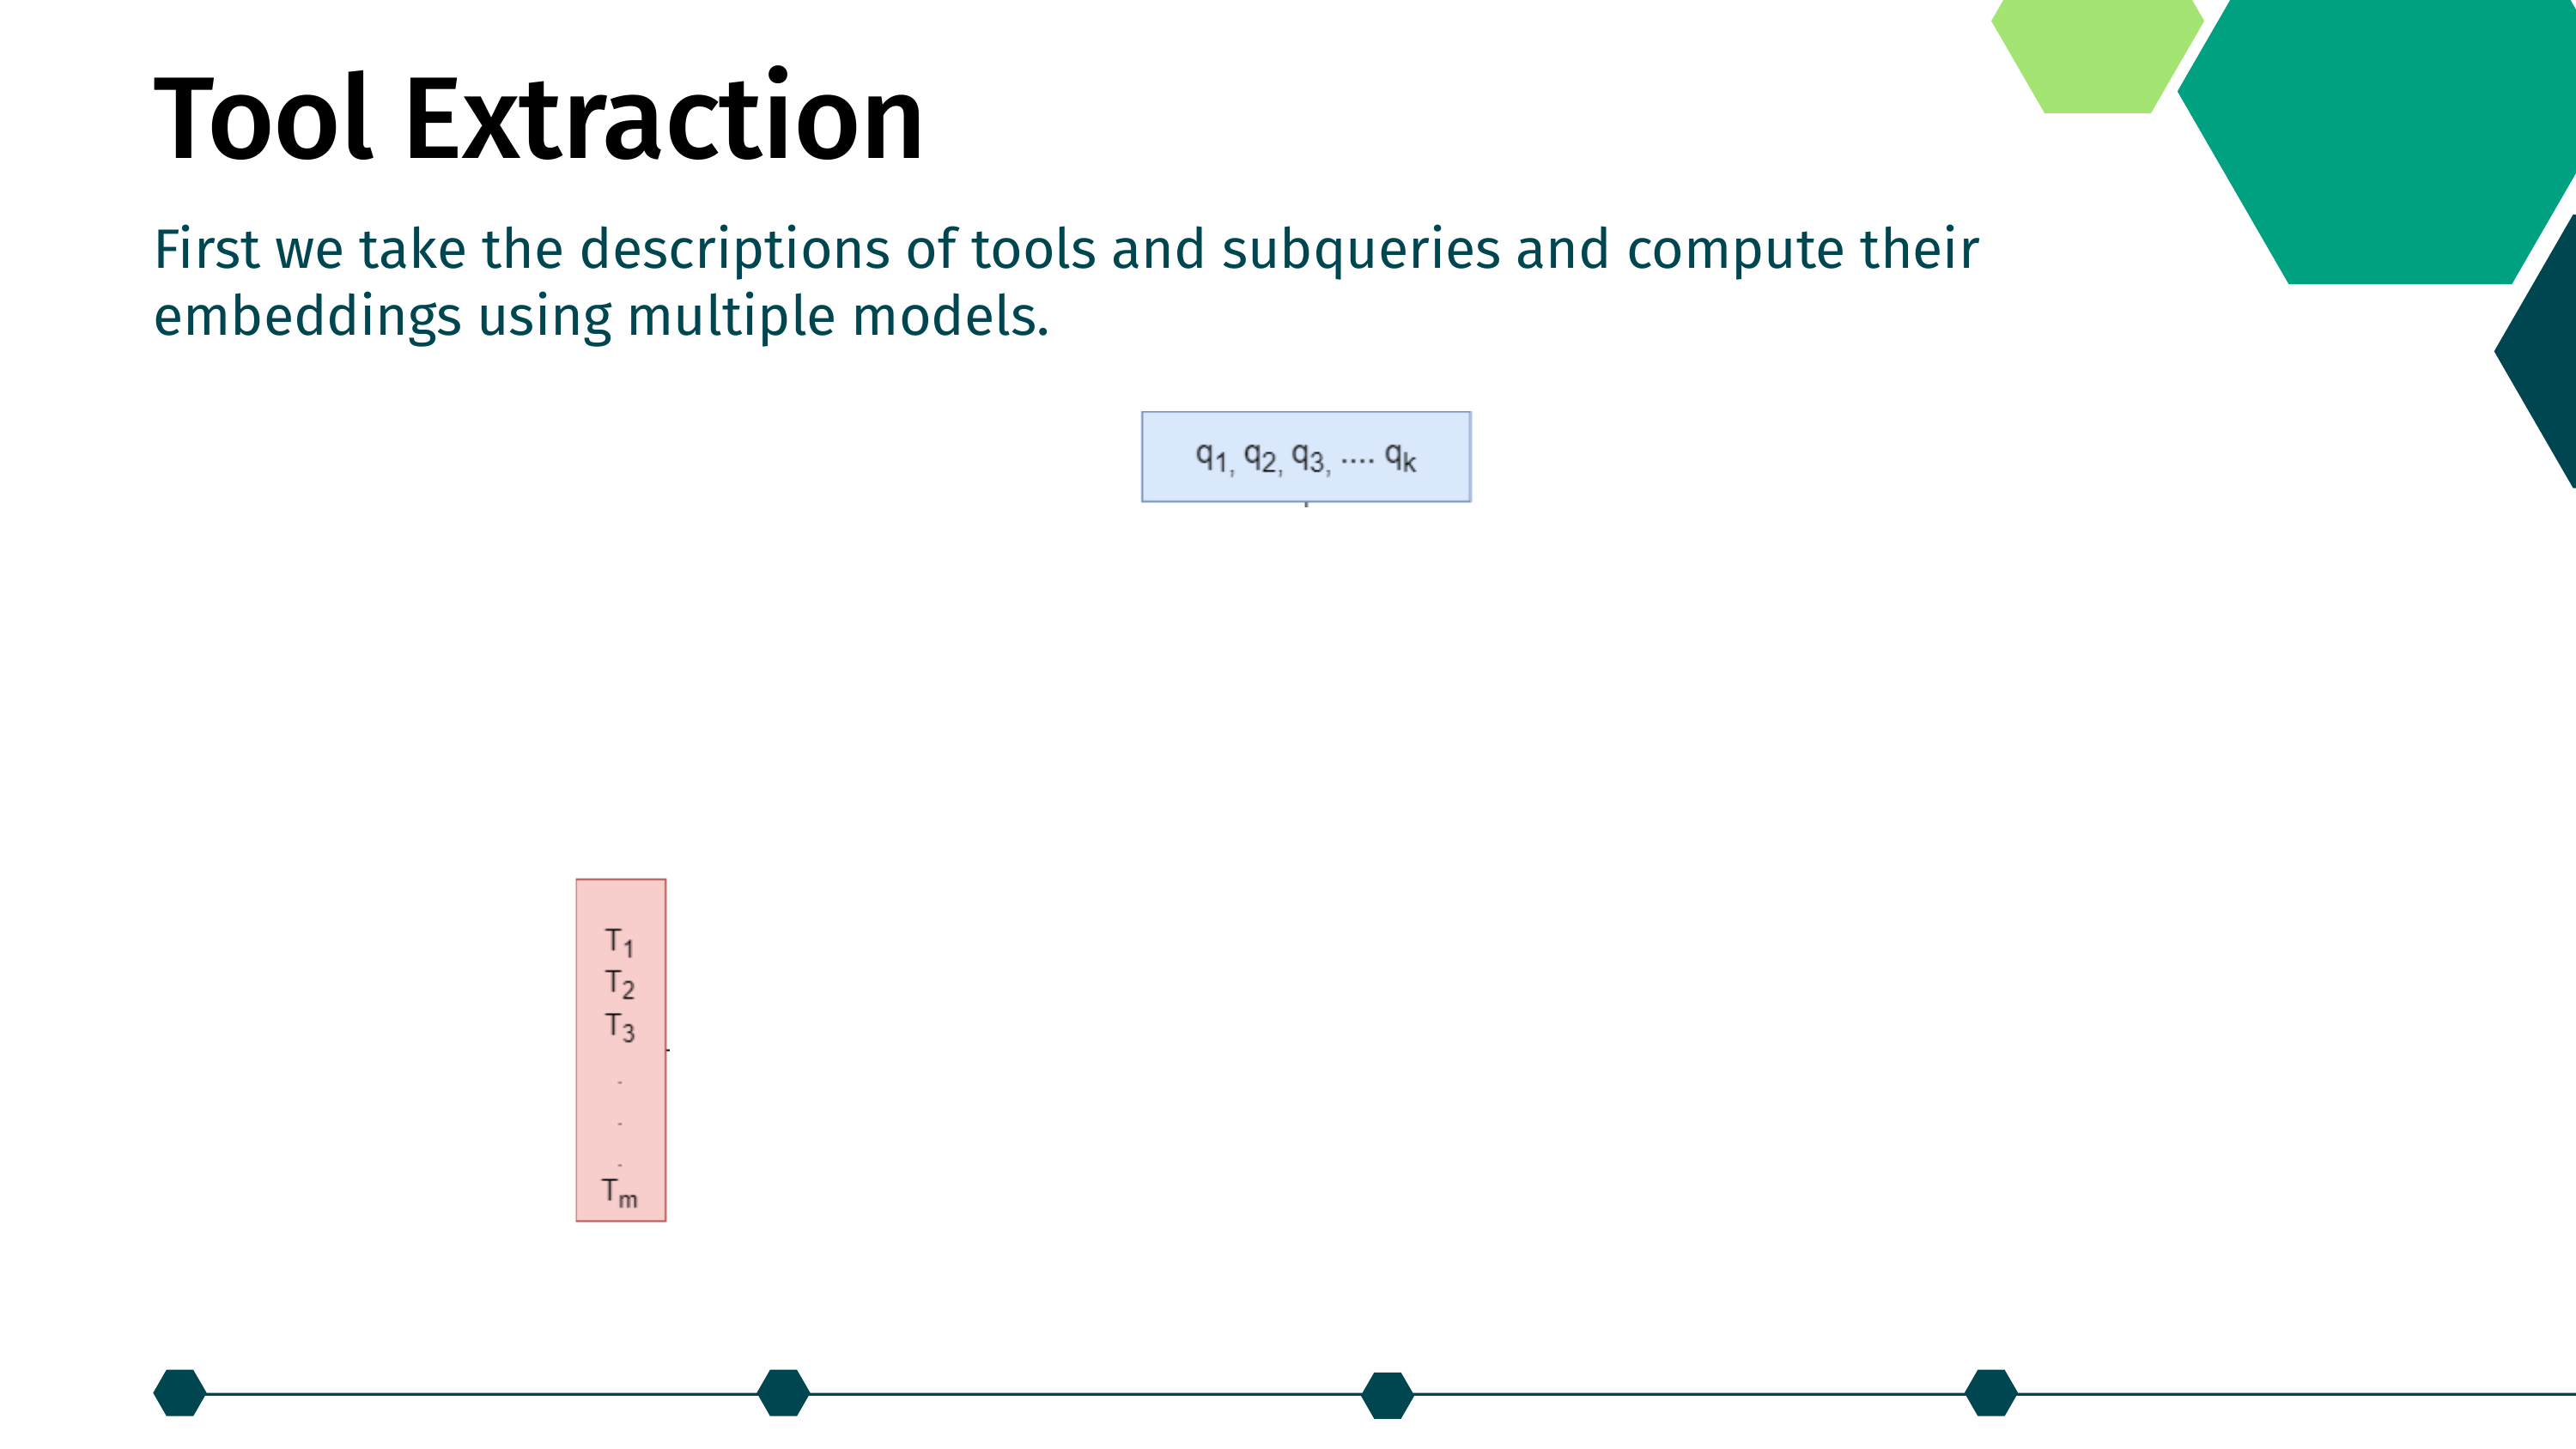

Tool Extraction
First we take the descriptions of tools and subqueries and compute their embeddings using multiple models.